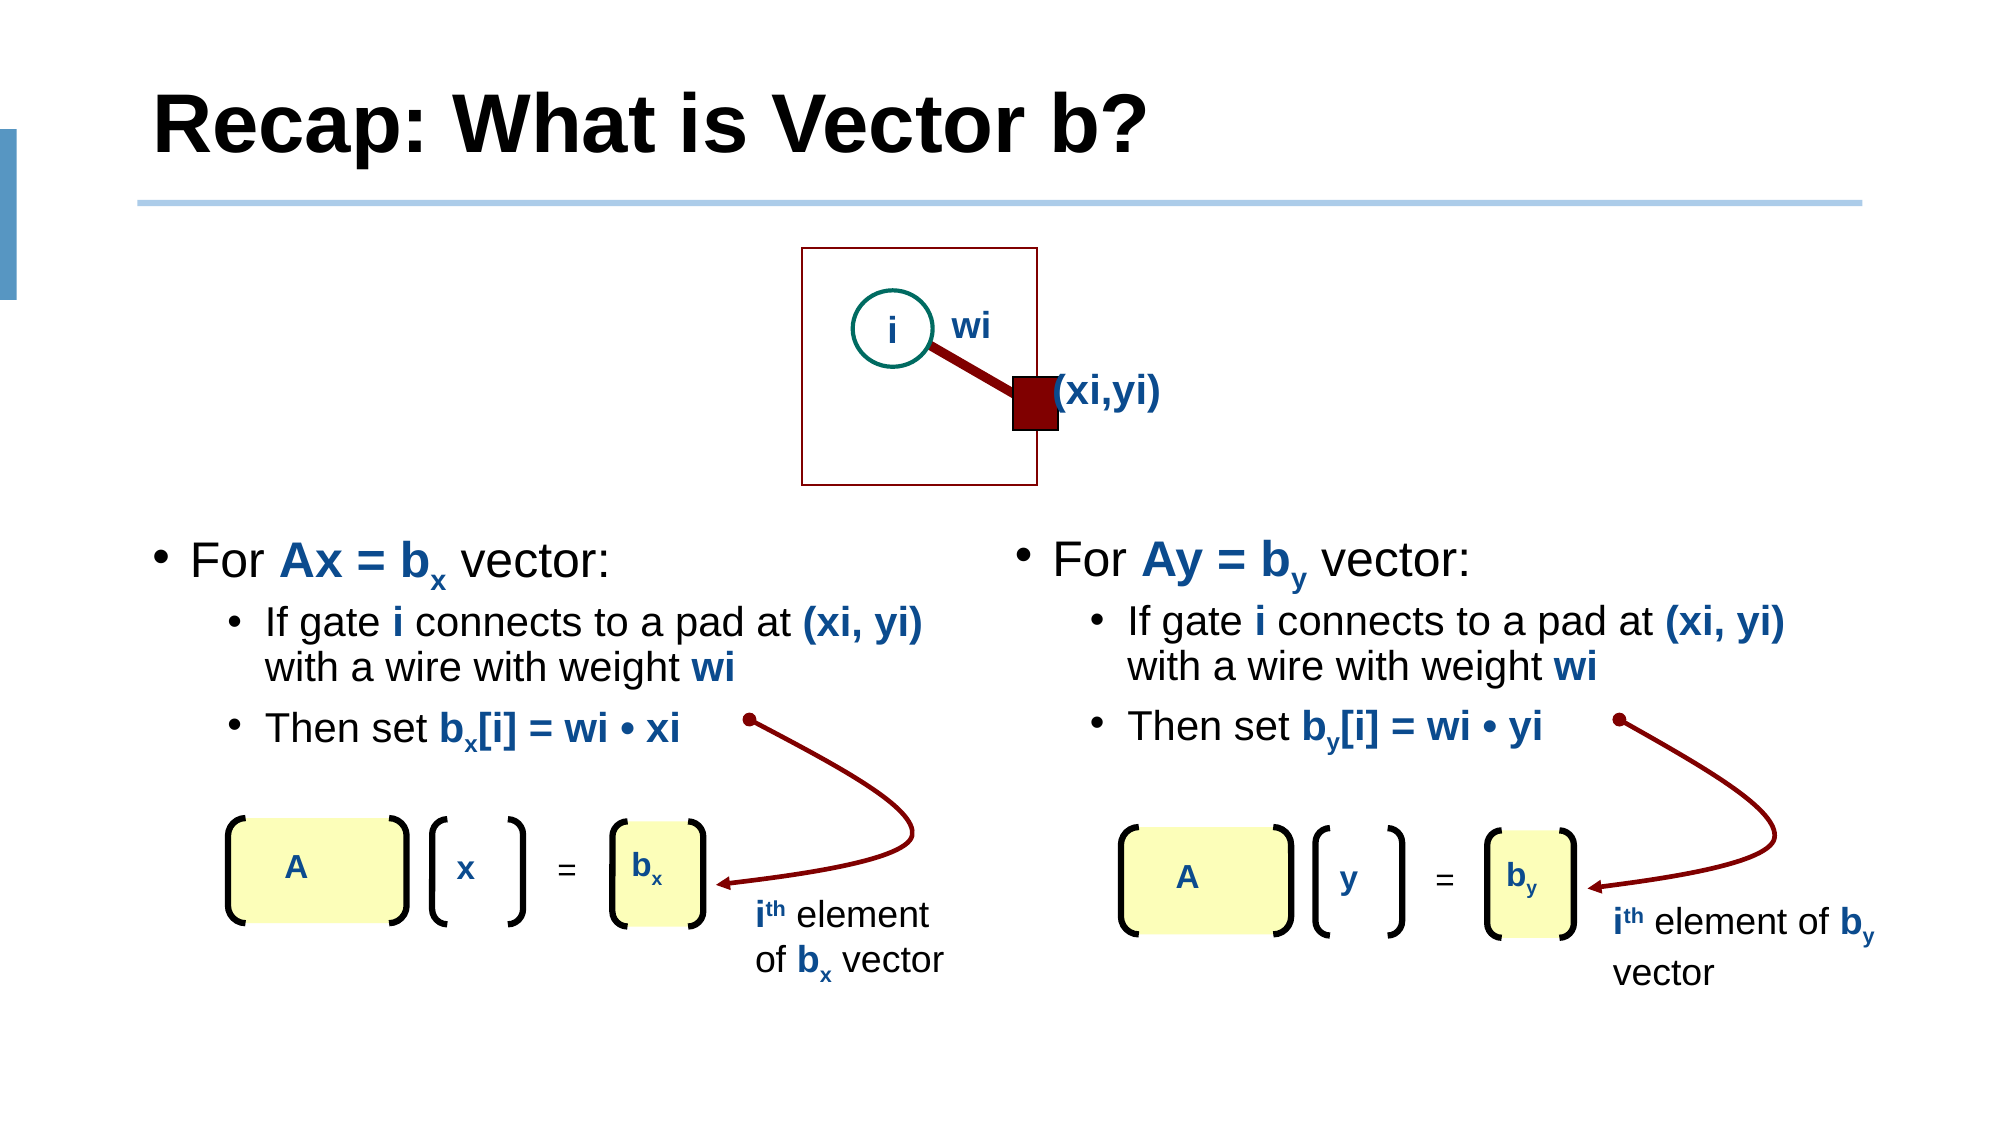

# Recap: What is Vector b?

i
wi

(xi,yi)

For Ay = by vector:
If gate i connects to a pad at (xi, yi) with a wire with weight wi
Then set by[i] = wi • yi
For Ax = bx vector:
If gate i connects to a pad at (xi, yi) with a wire with weight wi
Then set bx[i] = wi • xi

bx
 A
x
=
ith element
of bx vector

by
 A
y
=
ith element of by vector